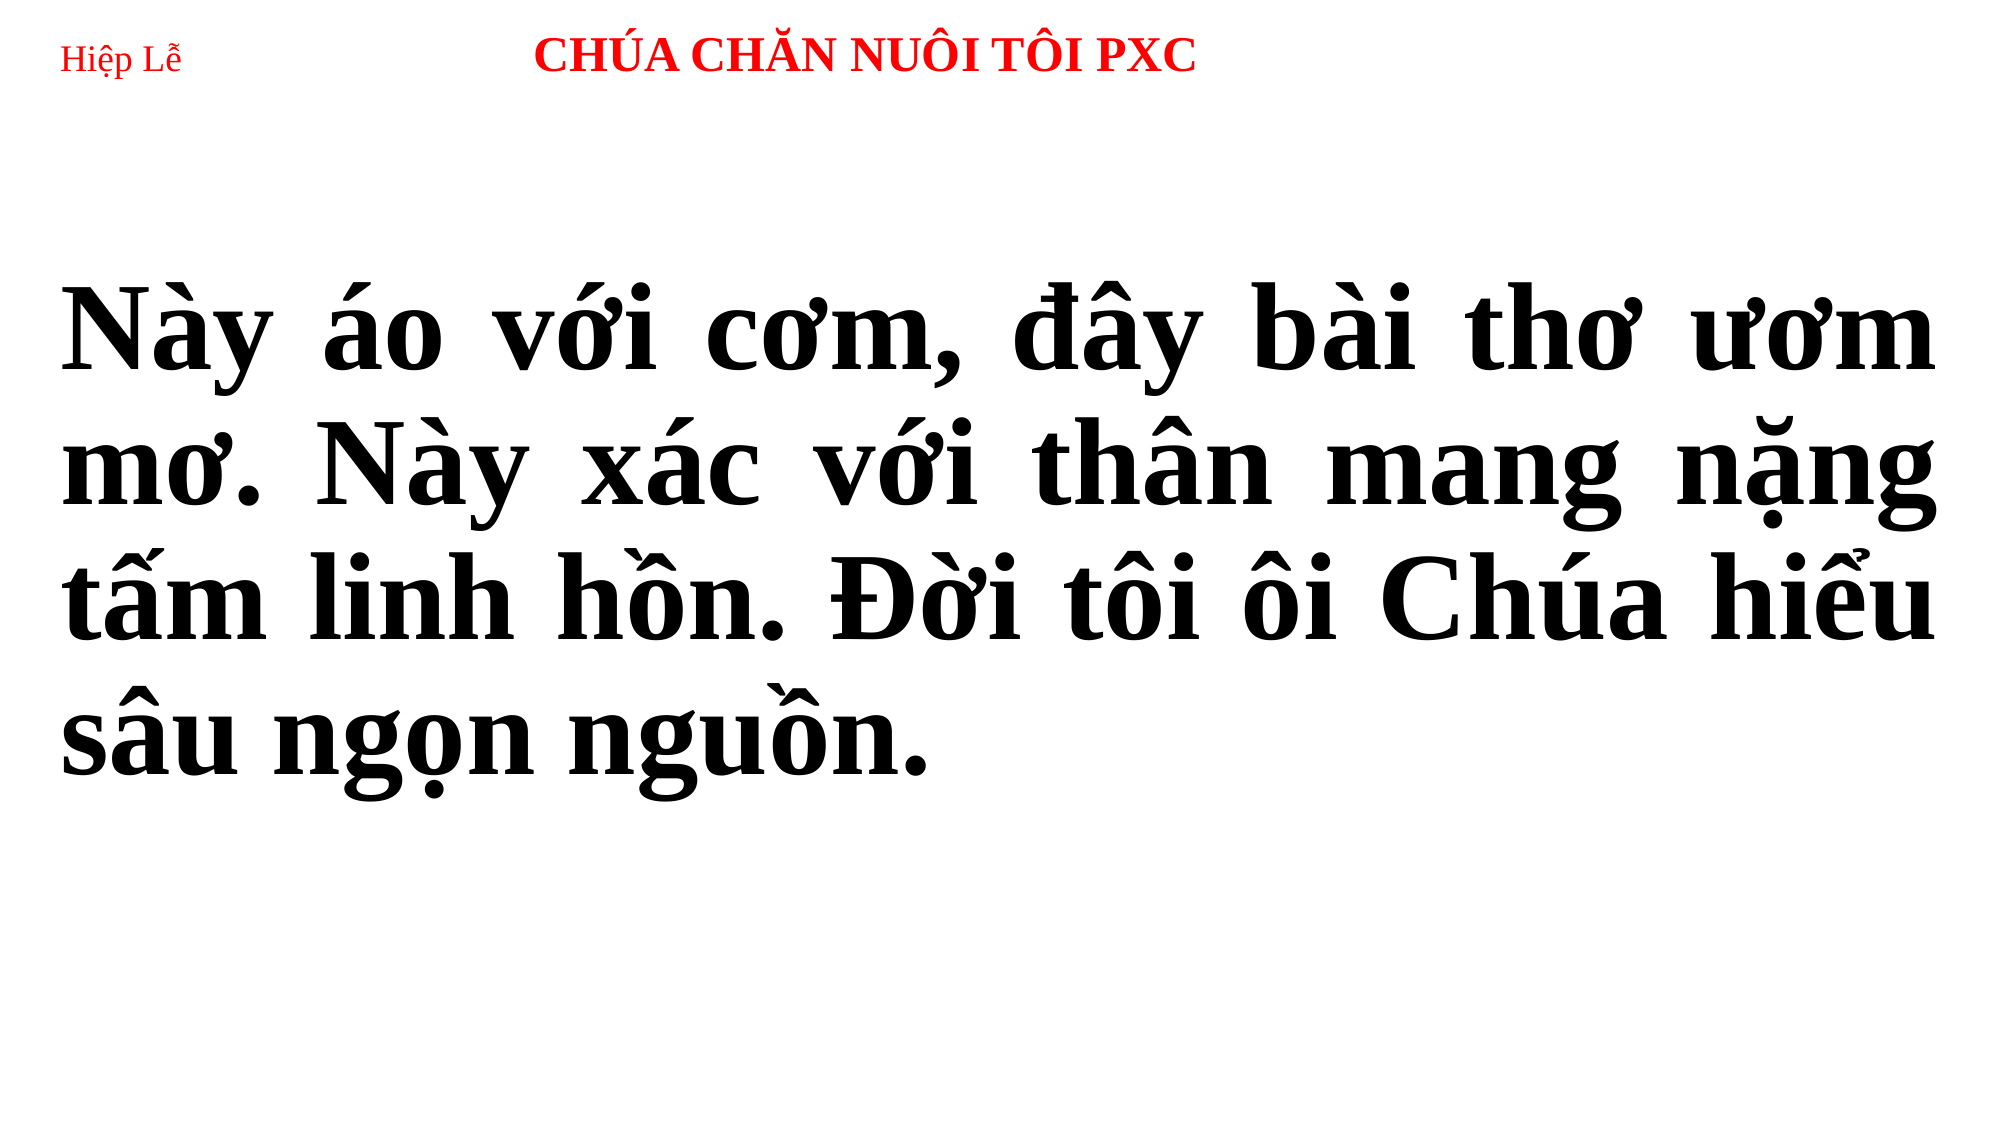

# Hiệp Lễ                                     CHÚA CHĂN NUÔI TÔI PXC
Này áo với cơm, đây bài thơ ươm mơ. Này xác với thân mang nặng tấm linh hồn. Đời tôi ôi Chúa hiểu sâu ngọn nguồn.